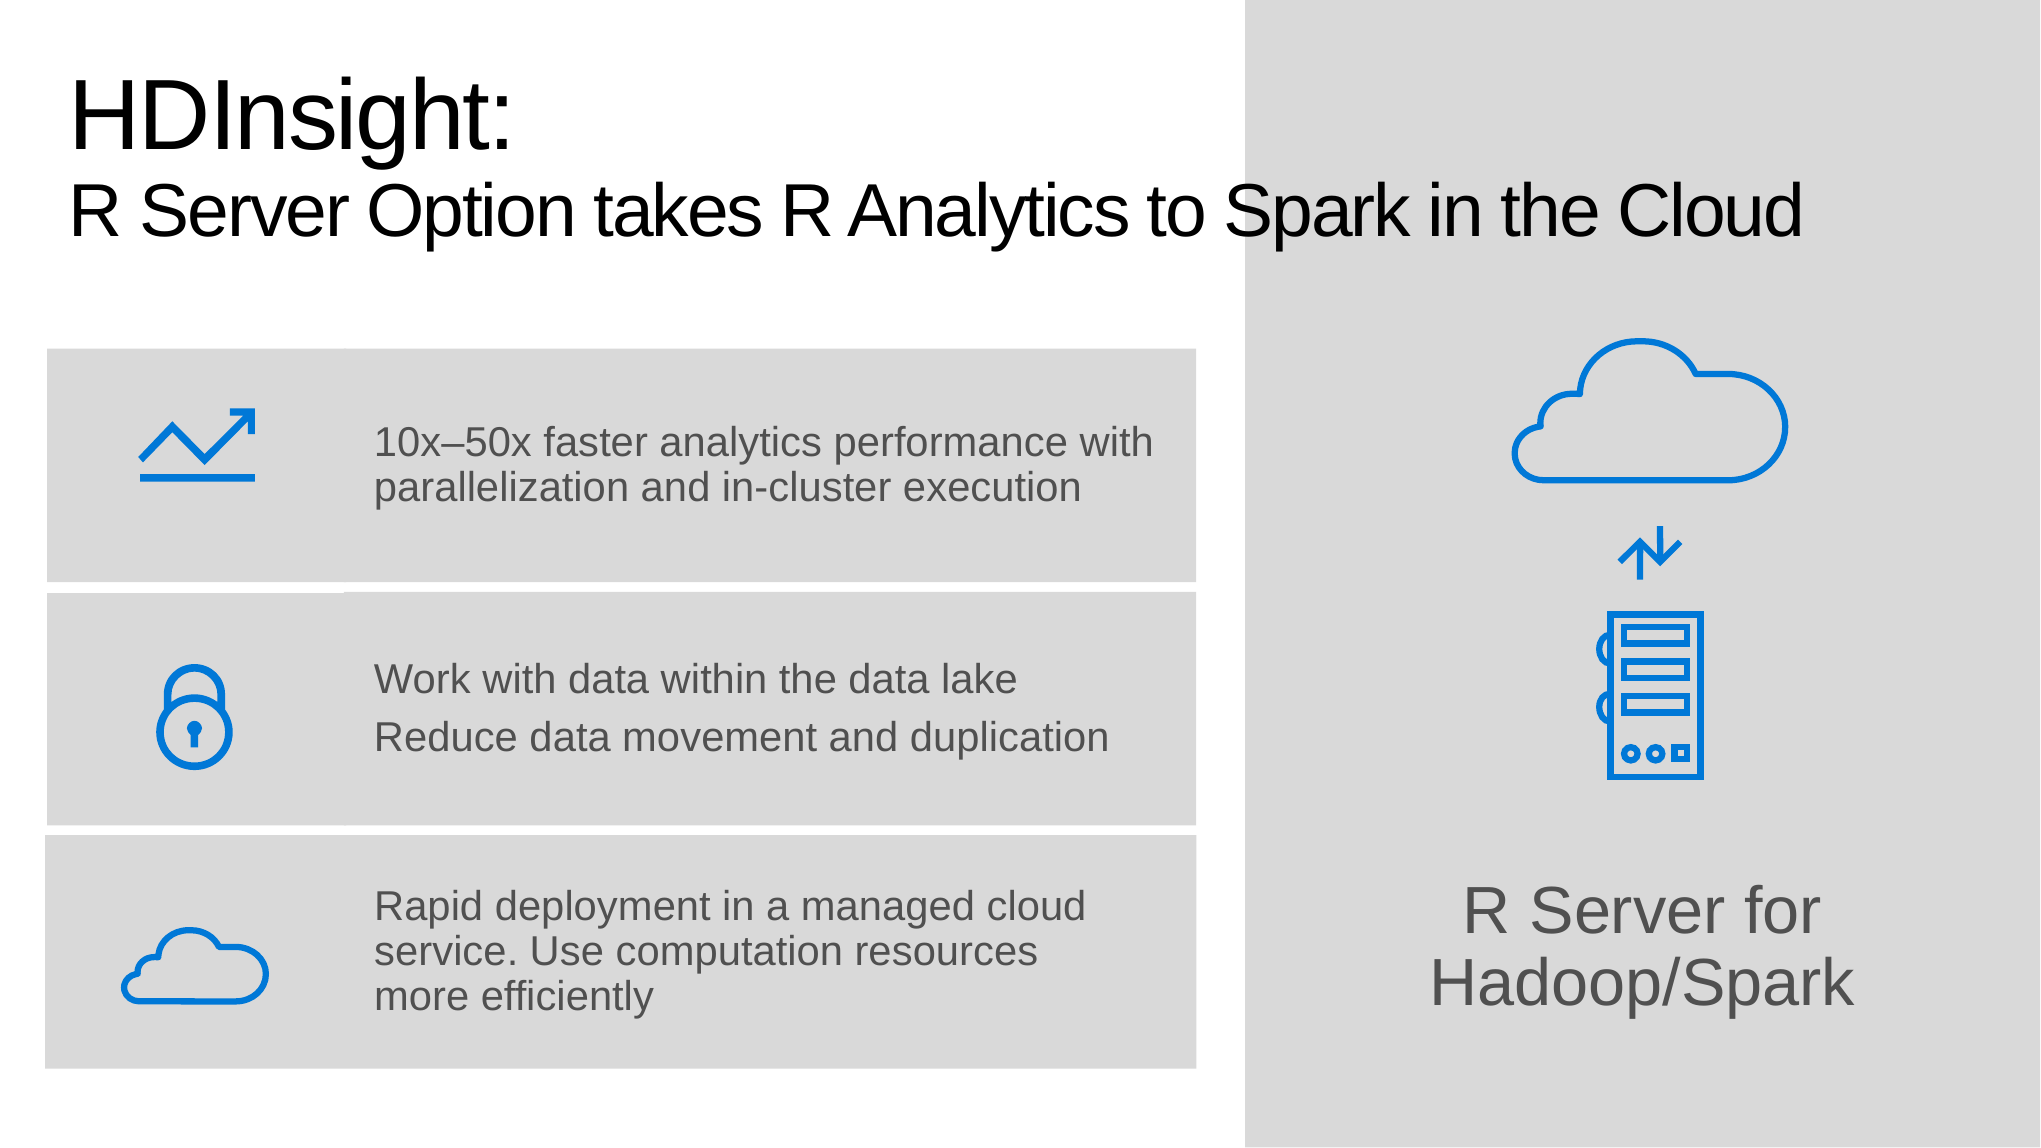

# HDInsight: R Server Option takes R Analytics to Spark in the Cloud

10x–50x faster analytics performance with parallelization and in-cluster execution

Work with data within the data lake
Reduce data movement and duplication

Rapid deployment in a managed cloud service. Use computation resources
more efficiently
R Server for Hadoop/Spark